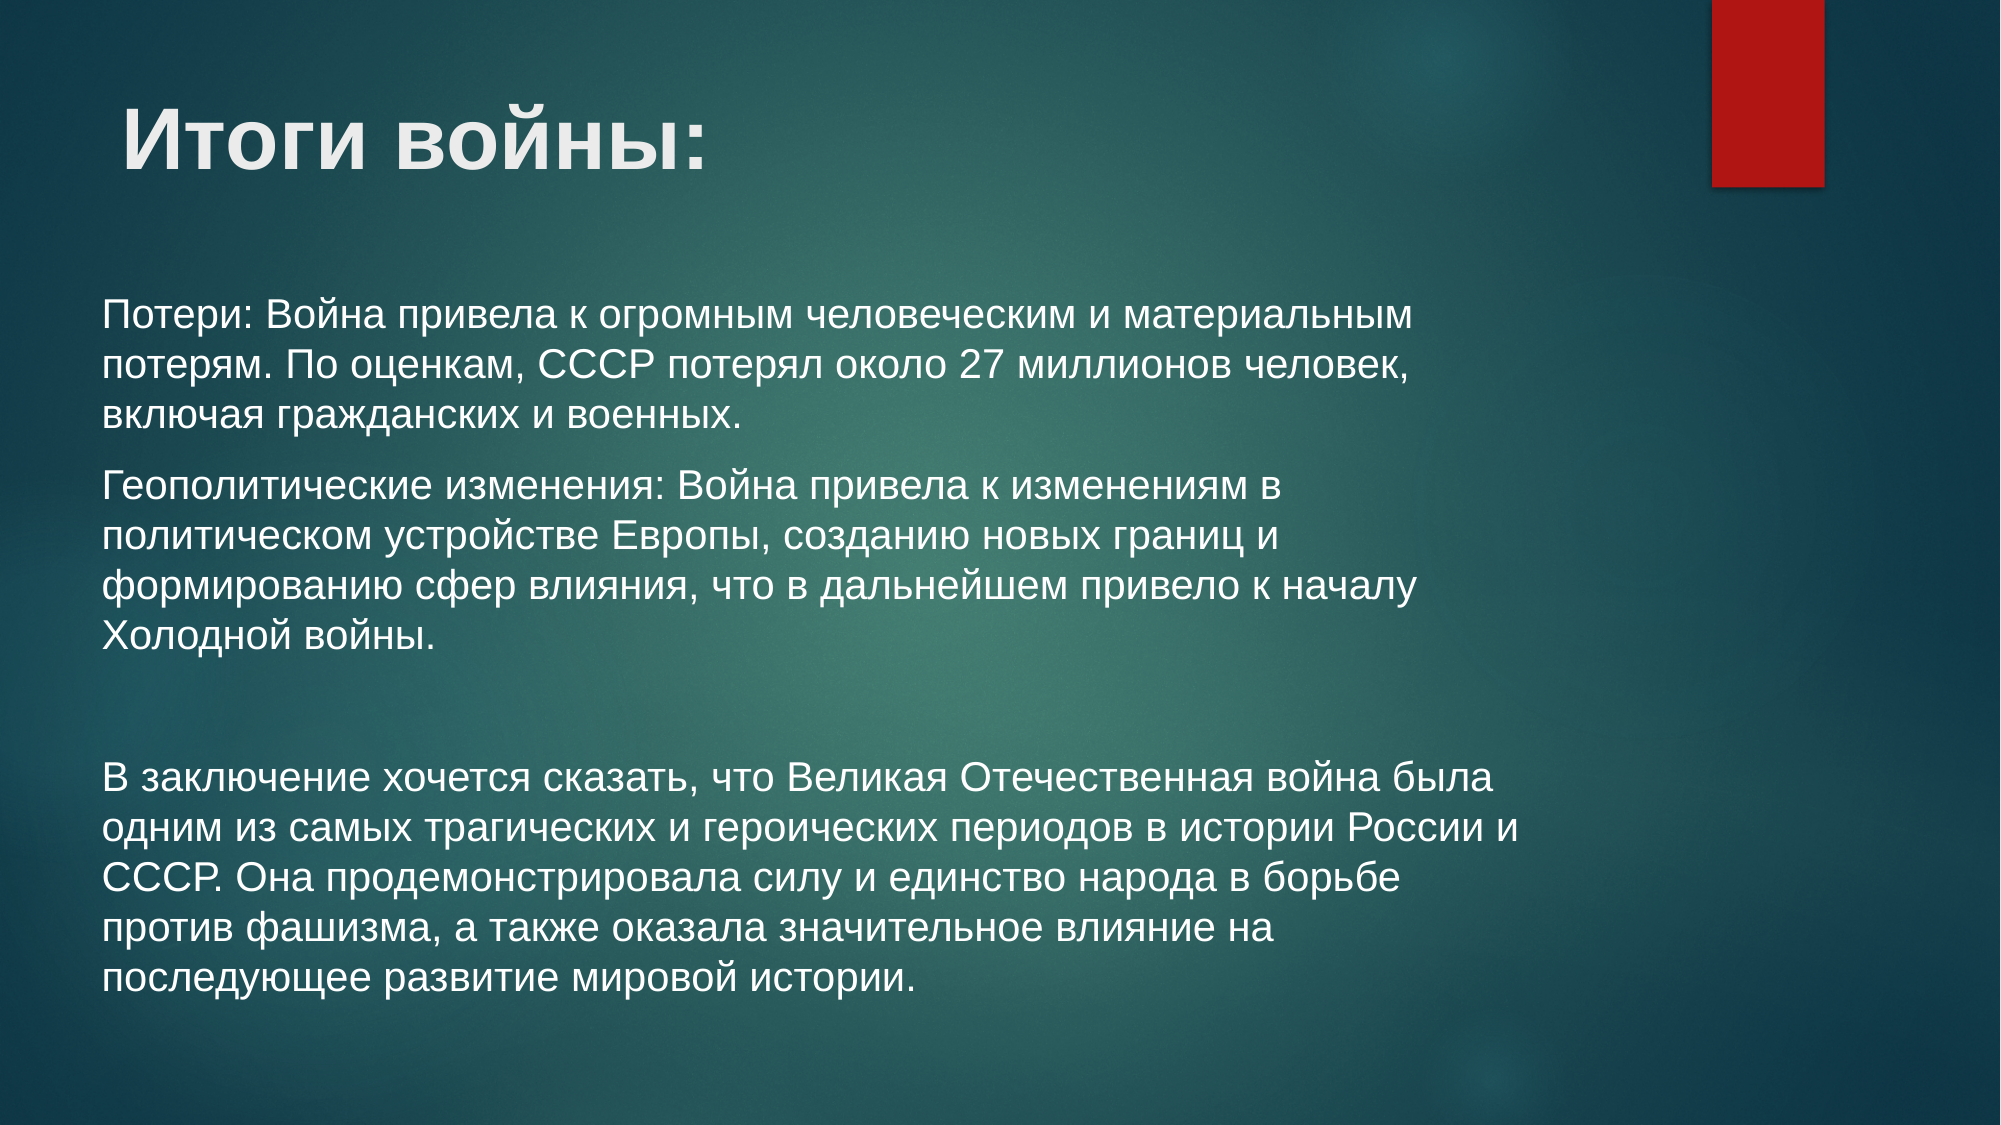

# Итоги войны:
Потери: Война привела к огромным человеческим и материальным потерям. По оценкам, СССР потерял около 27 миллионов человек, включая гражданских и военных.
Геополитические изменения: Война привела к изменениям в политическом устройстве Европы, созданию новых границ и формированию сфер влияния, что в дальнейшем привело к началу Холодной войны.

В заключение хочется сказать, что Великая Отечественная война была одним из самых трагических и героических периодов в истории России и СССР. Она продемонстрировала силу и единство народа в борьбе против фашизма, а также оказала значительное влияние на последующее развитие мировой истории.